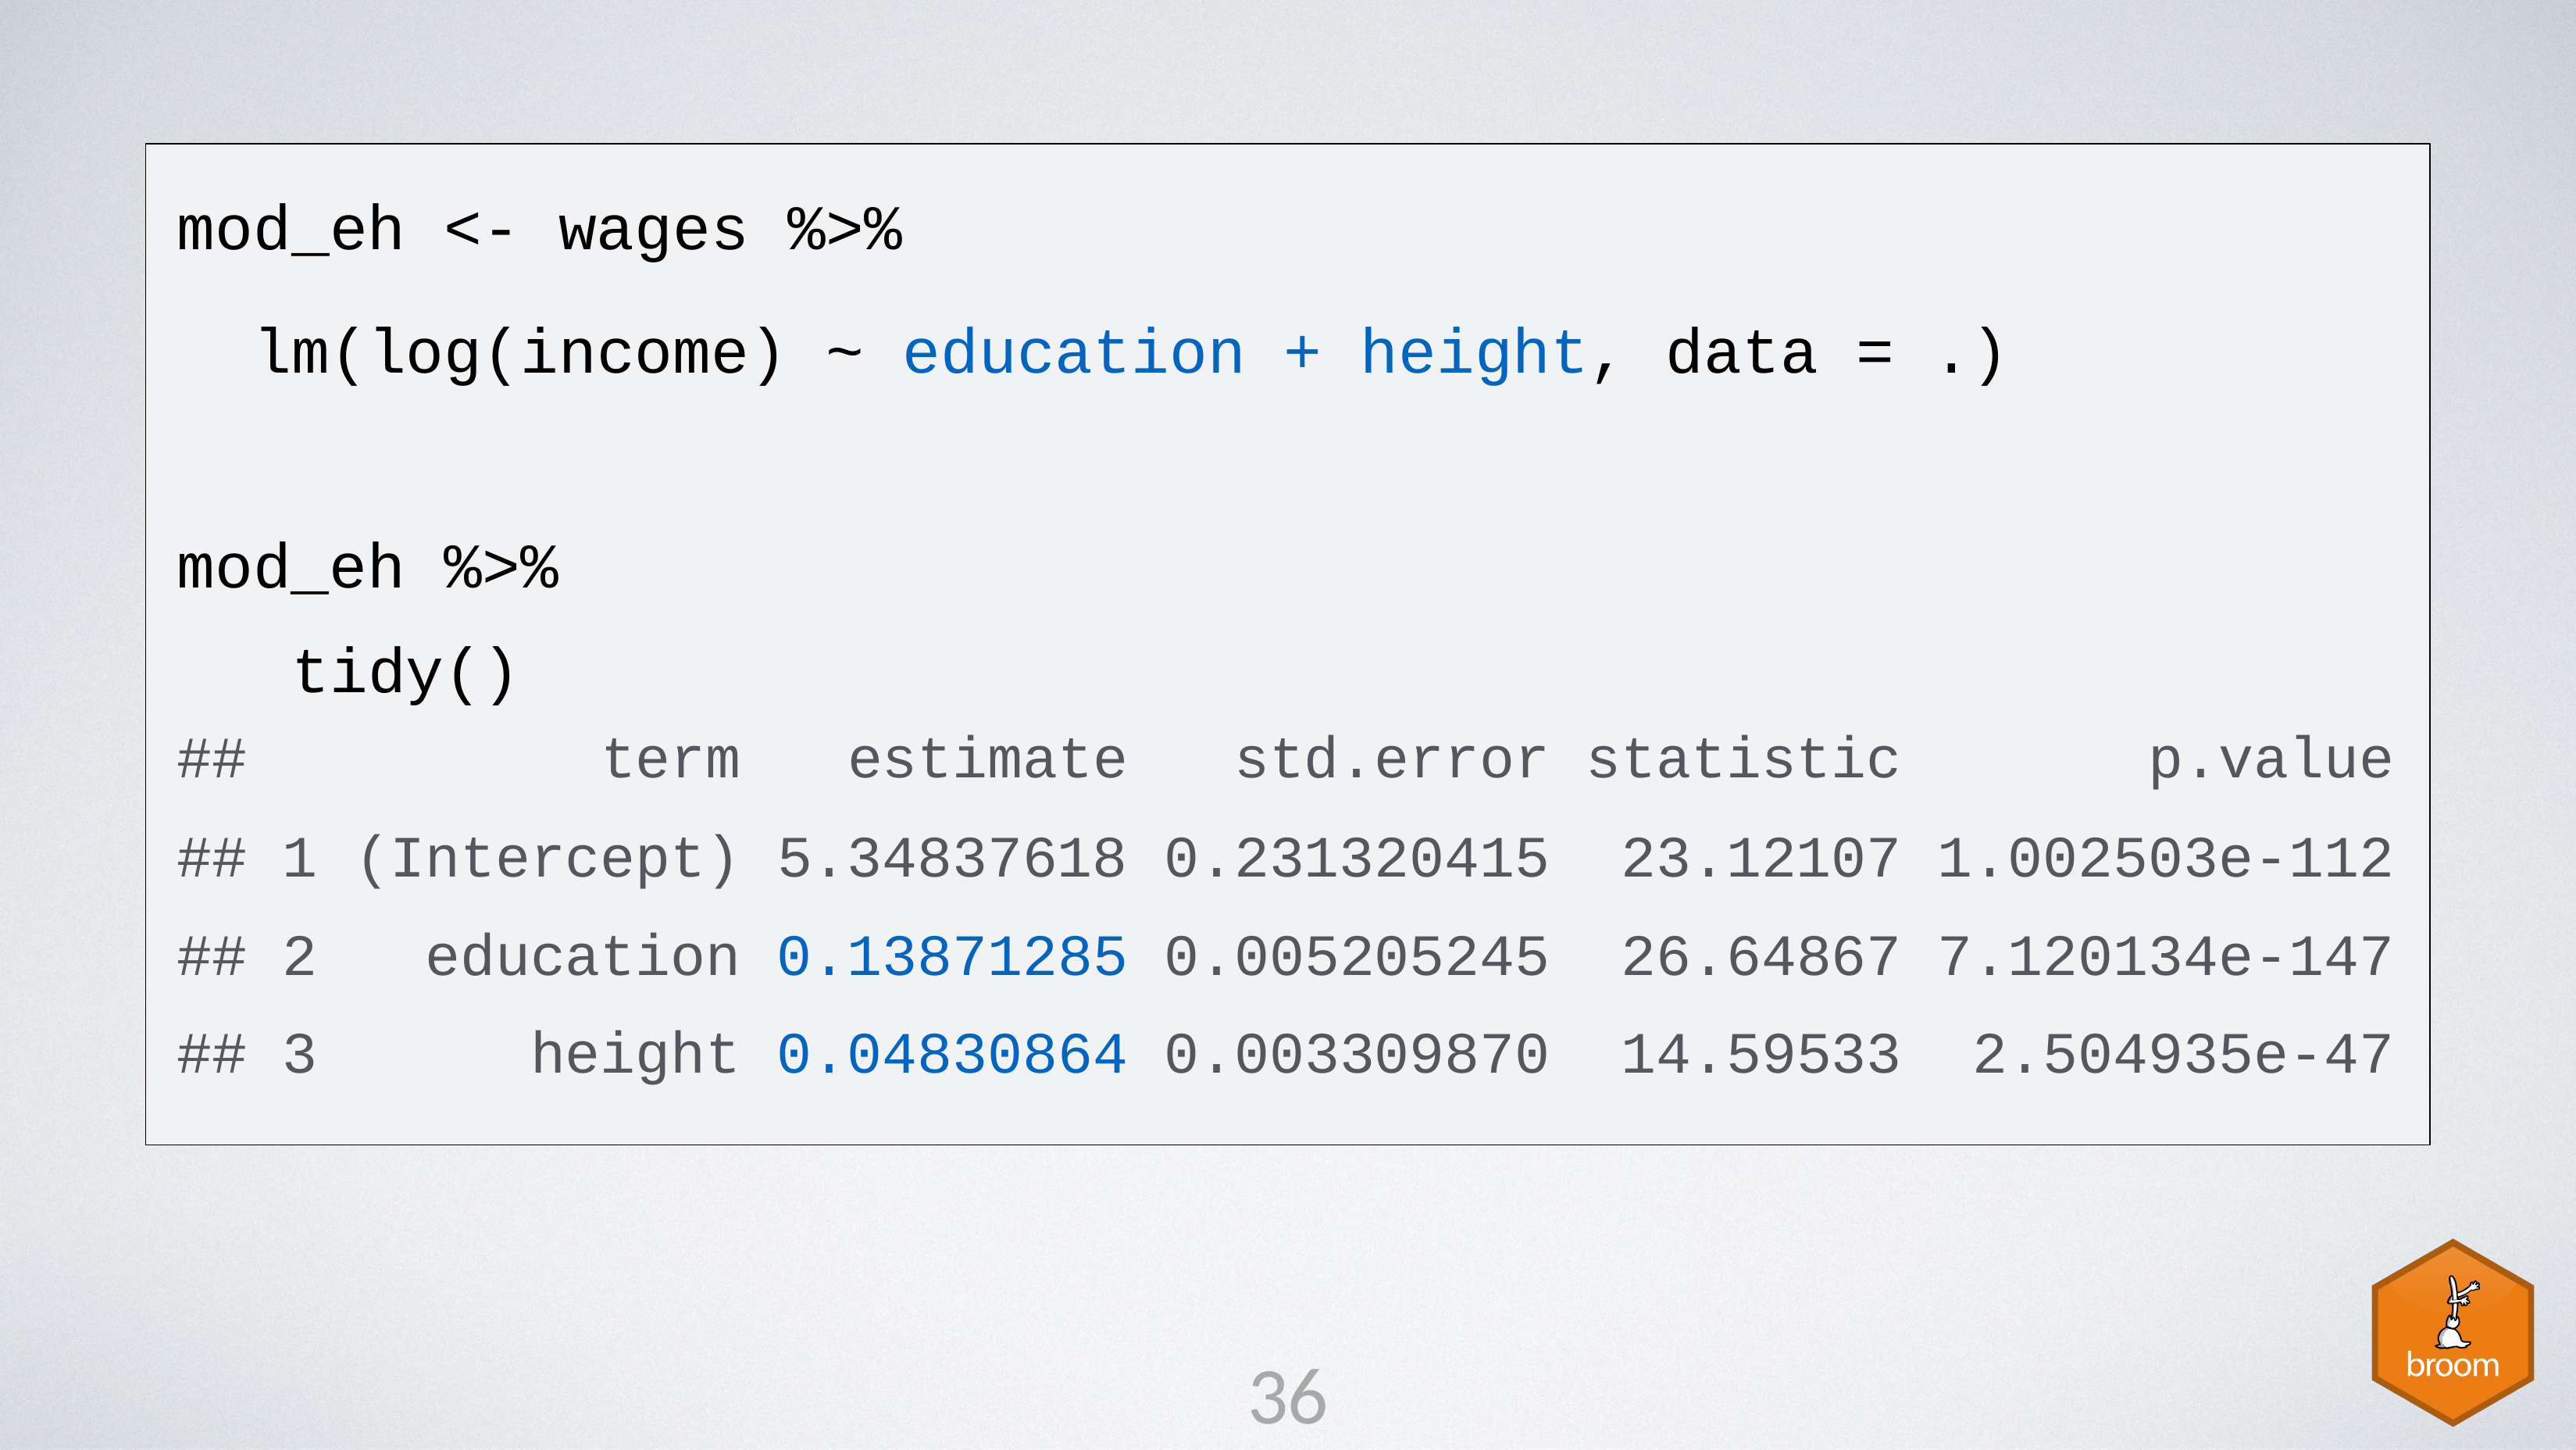

# mod_eh <- wages %>%
lm(log(income) ~ education + height, data = .)

mod_eh %>%  tidy()
| ## |  | term | estimate | std.error | statistic | p.value |
| --- | --- | --- | --- | --- | --- | --- |
| ## | 1 | (Intercept) | 5.34837618 | 0.231320415 | 23.12107 | 1.002503e-112 |
| ## | 2 | education | 0.13871285 | 0.005205245 | 26.64867 | 7.120134e-147 |
| ## | 3 | height | 0.04830864 | 0.003309870 | 14.59533 | 2.504935e-47 |

36